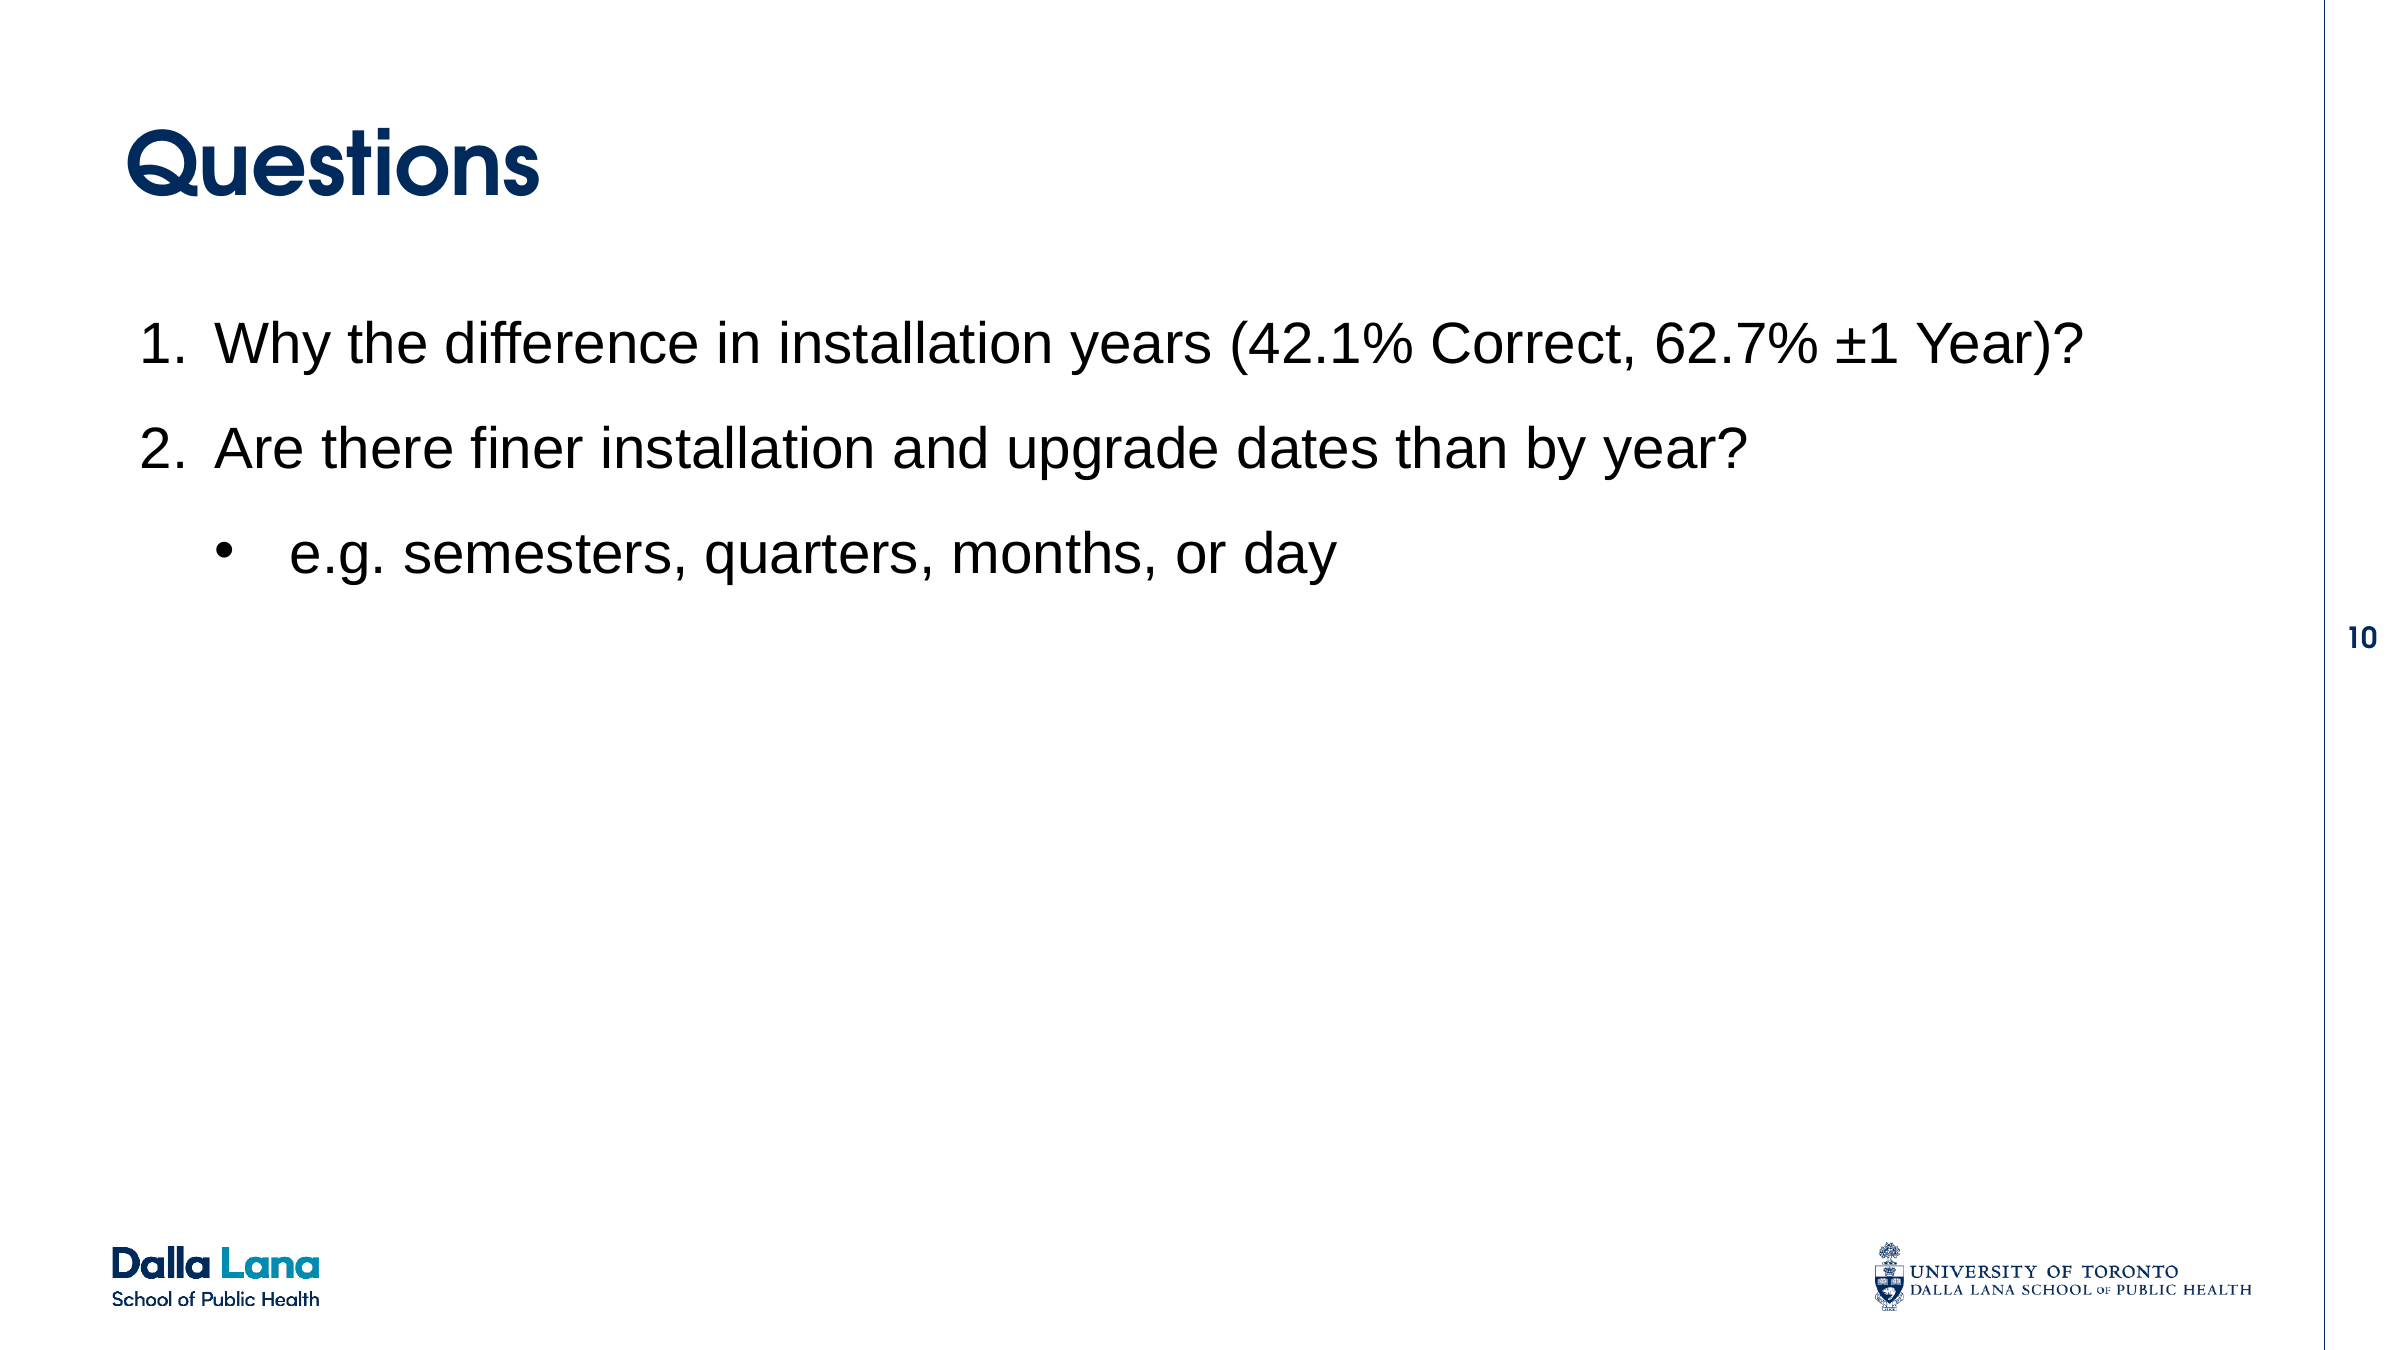

# Questions
Why the difference in installation years (42.1% Correct, 62.7% ±1 Year)?
Are there finer installation and upgrade dates than by year?
e.g. semesters, quarters, months, or day
10